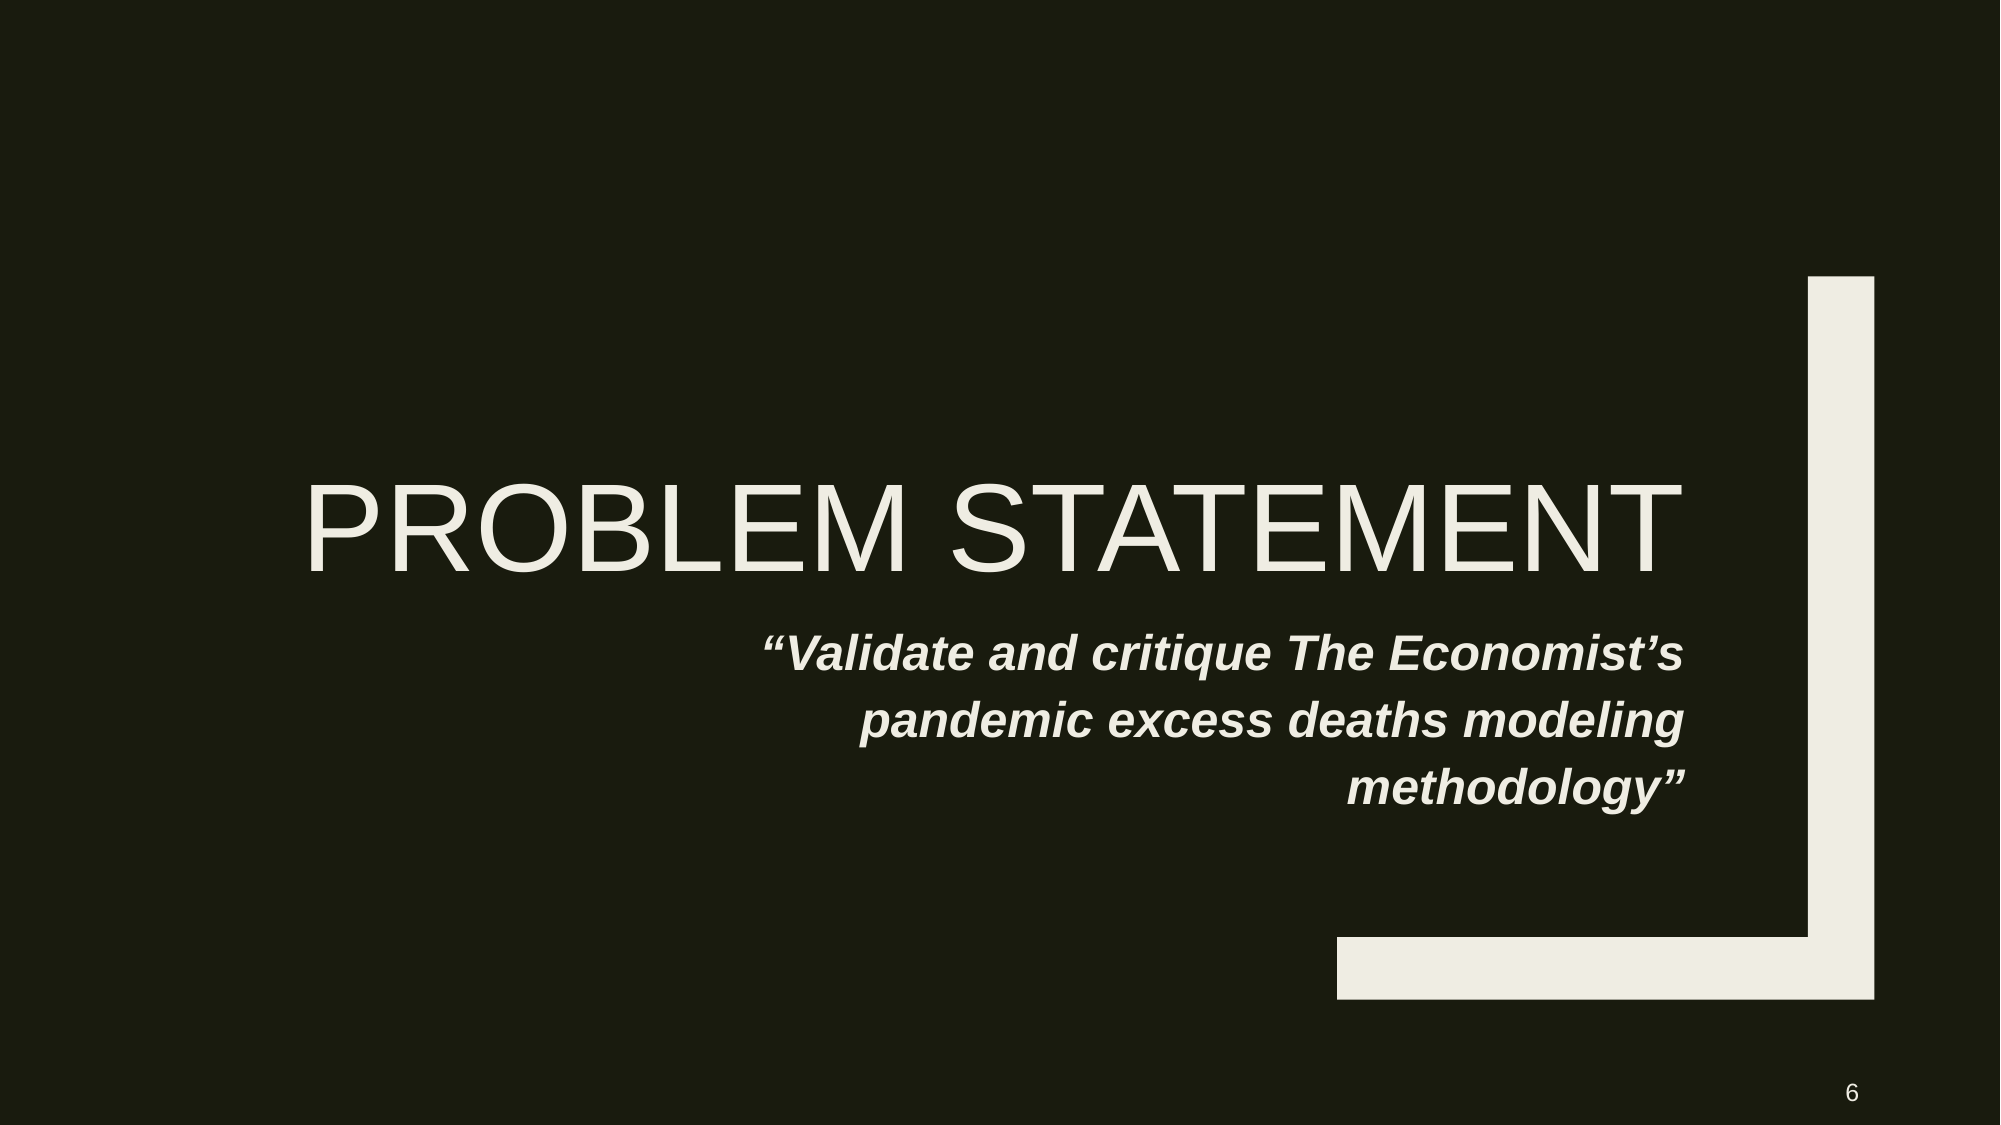

# PROBLEM STATEMENT
“Validate and critique The Economist’s pandemic excess deaths modeling methodology”
6